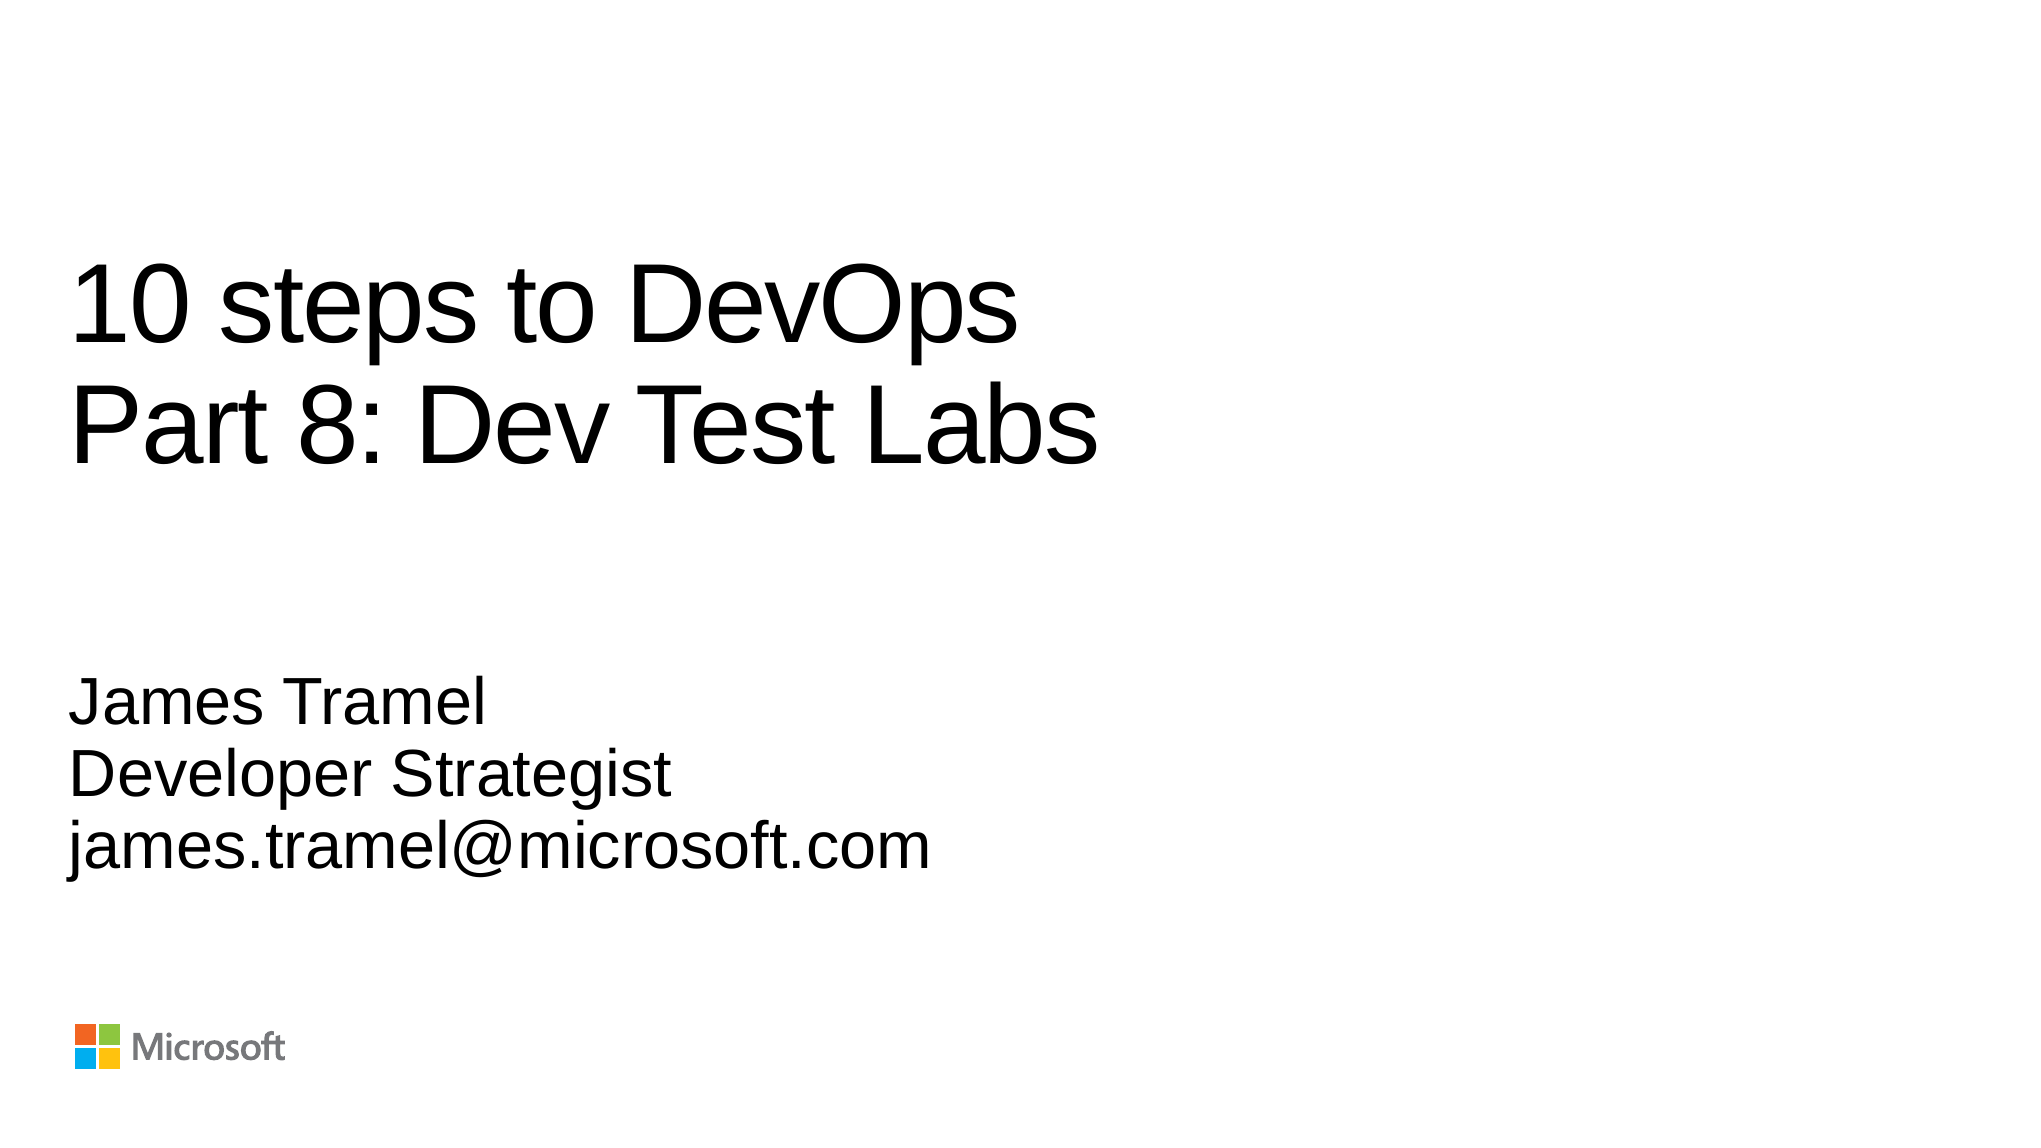

# 10 steps to DevOps Part 8: Dev Test Labs
James Tramel
Developer Strategist
james.tramel@microsoft.com